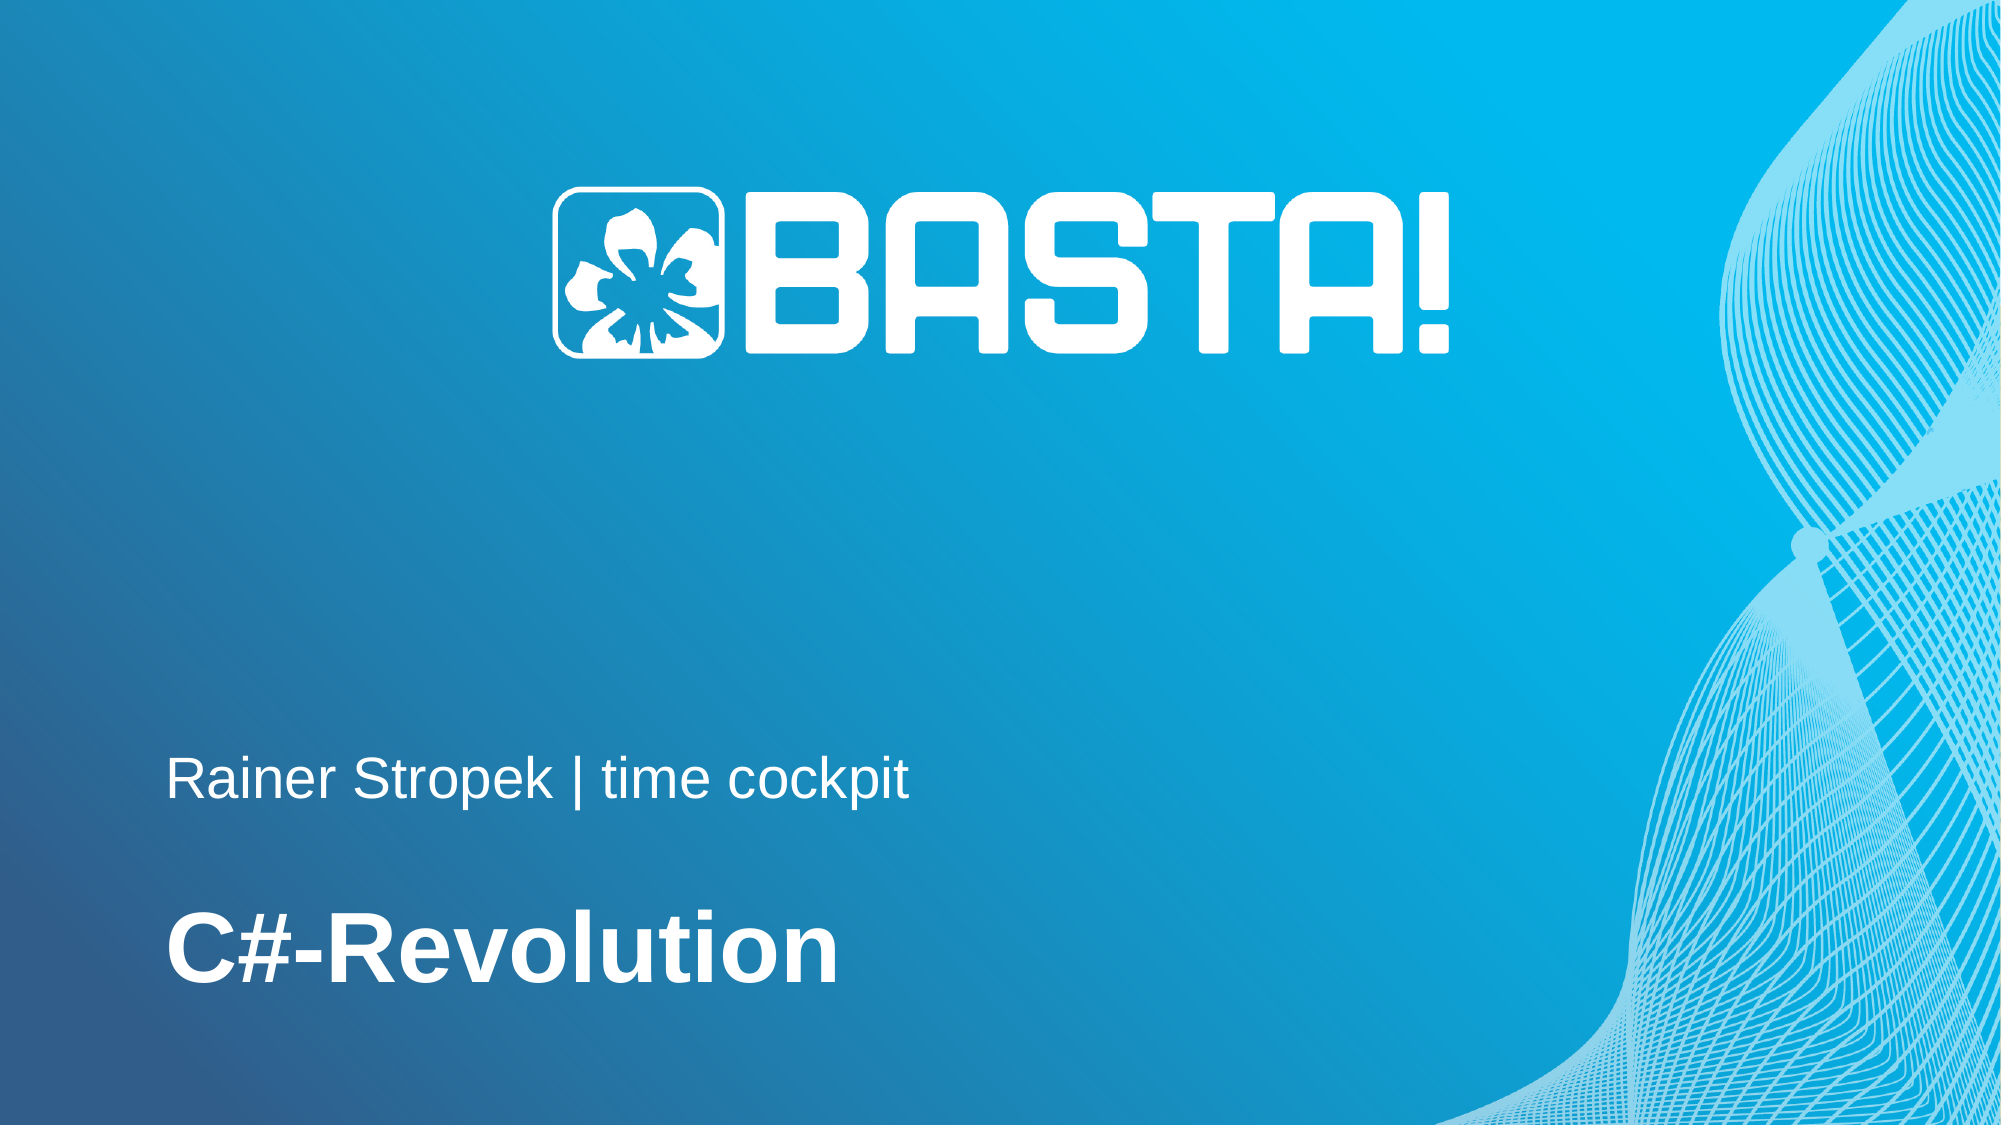

# Rainer Stropek | time cockpit
C#-Revolution